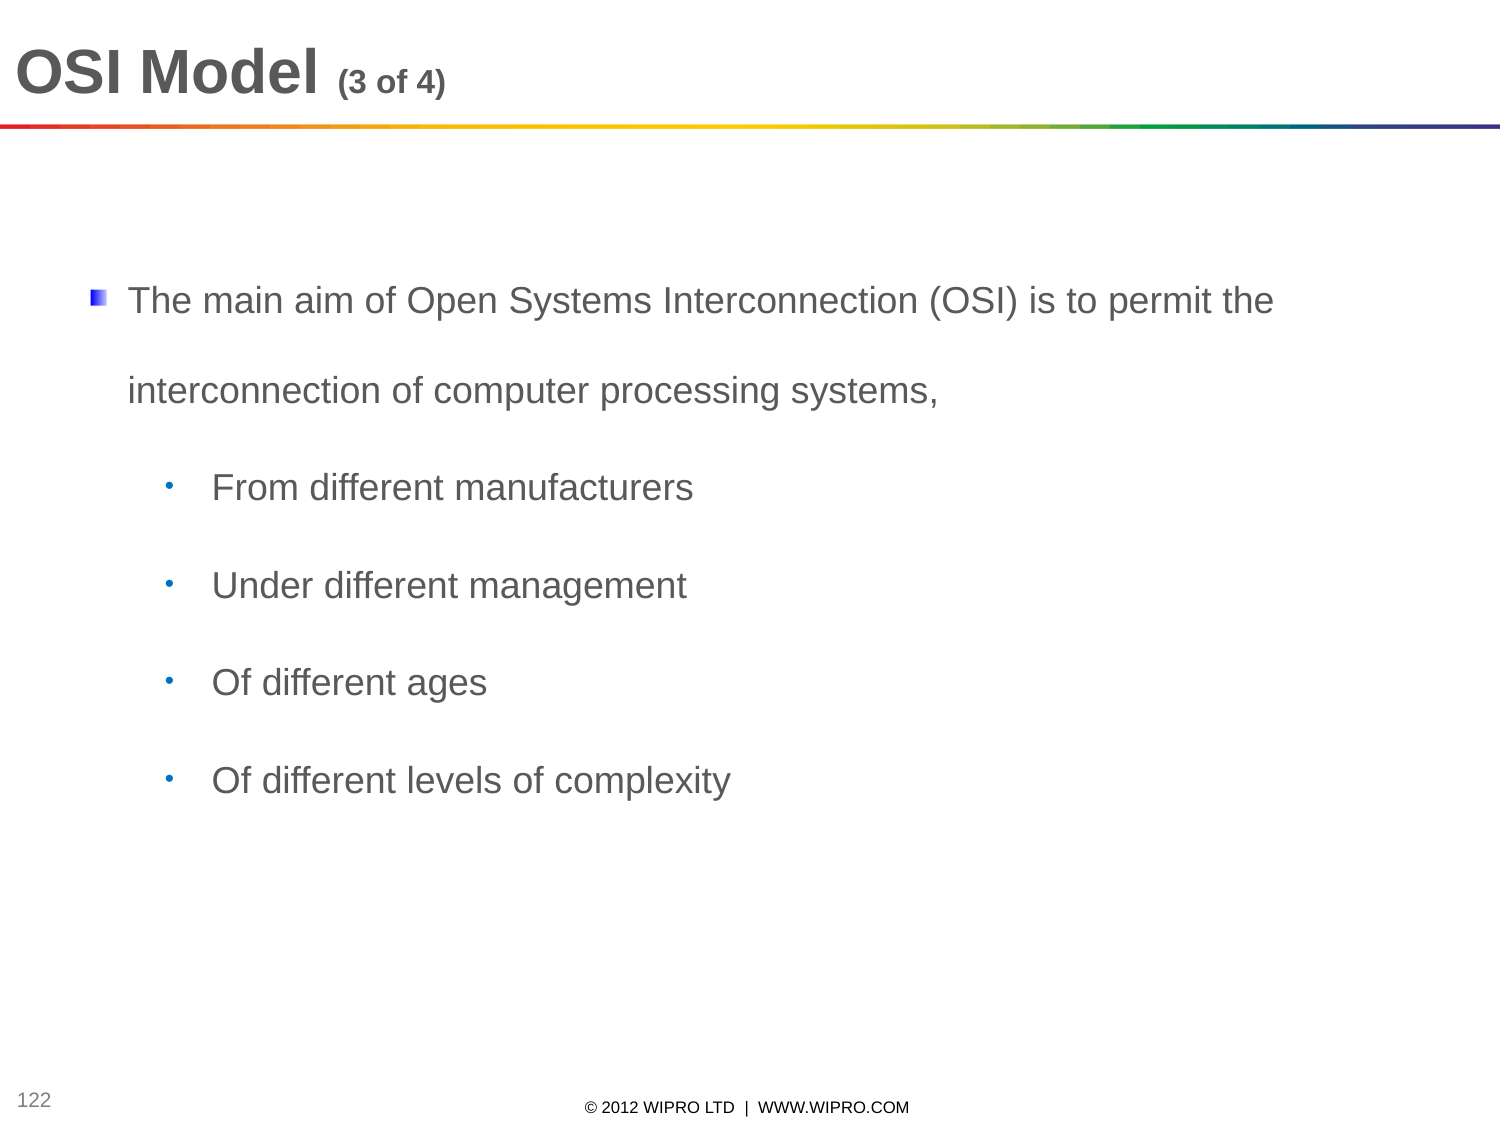

OSI Model (3 of 4)
The main aim of Open Systems Interconnection (OSI) is to permit the interconnection of computer processing systems,
From different manufacturers
Under different management
Of different ages
Of different levels of complexity